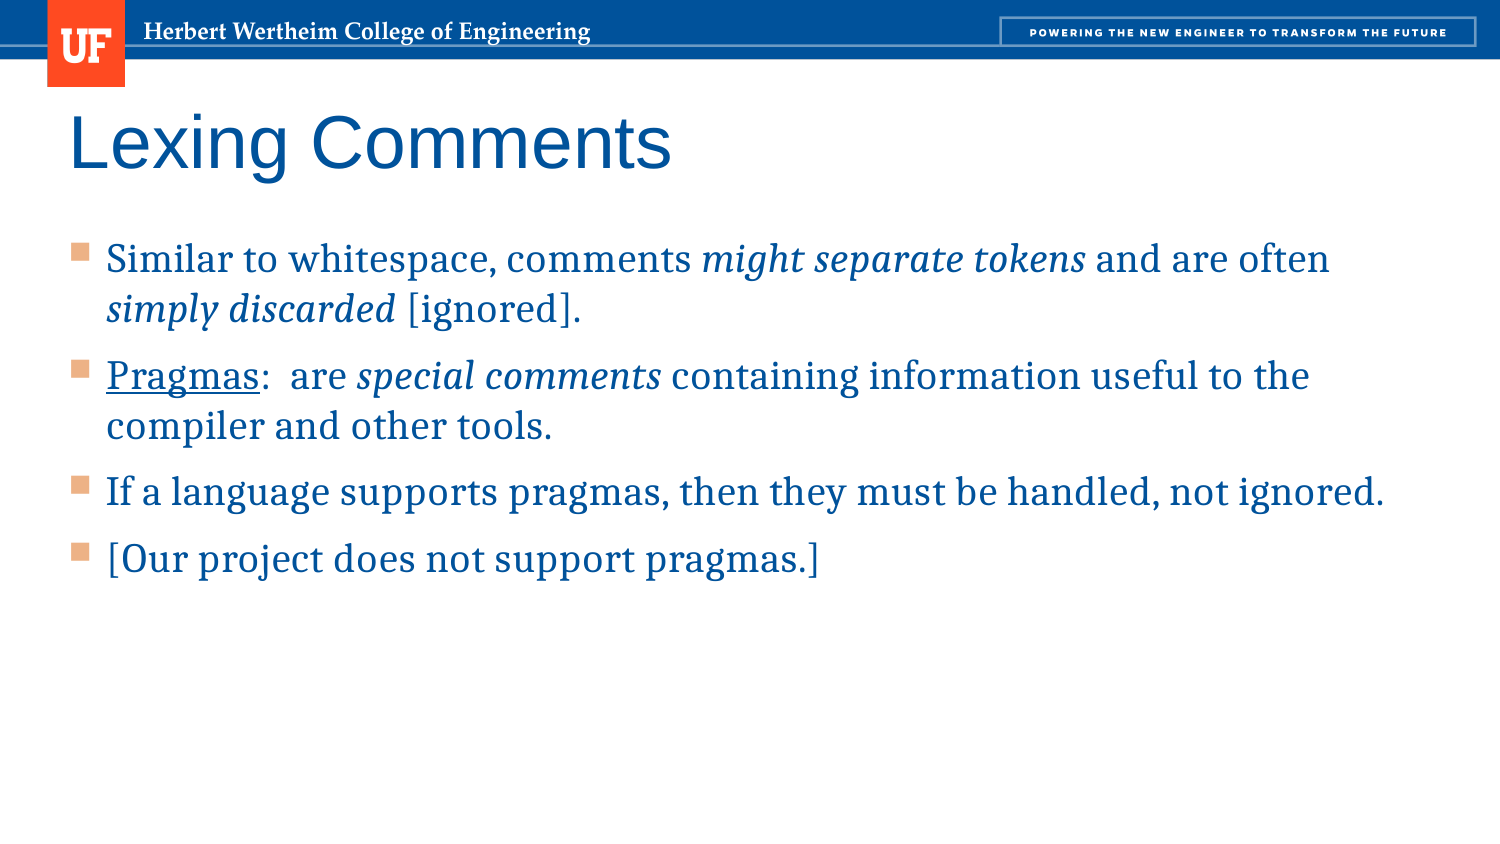

# Lexing Comments
Similar to whitespace, comments might separate tokens and are often simply discarded [ignored].
Pragmas:  are special comments containing information useful to the compiler and other tools.
If a language supports pragmas, then they must be handled, not ignored.
[Our project does not support pragmas.]